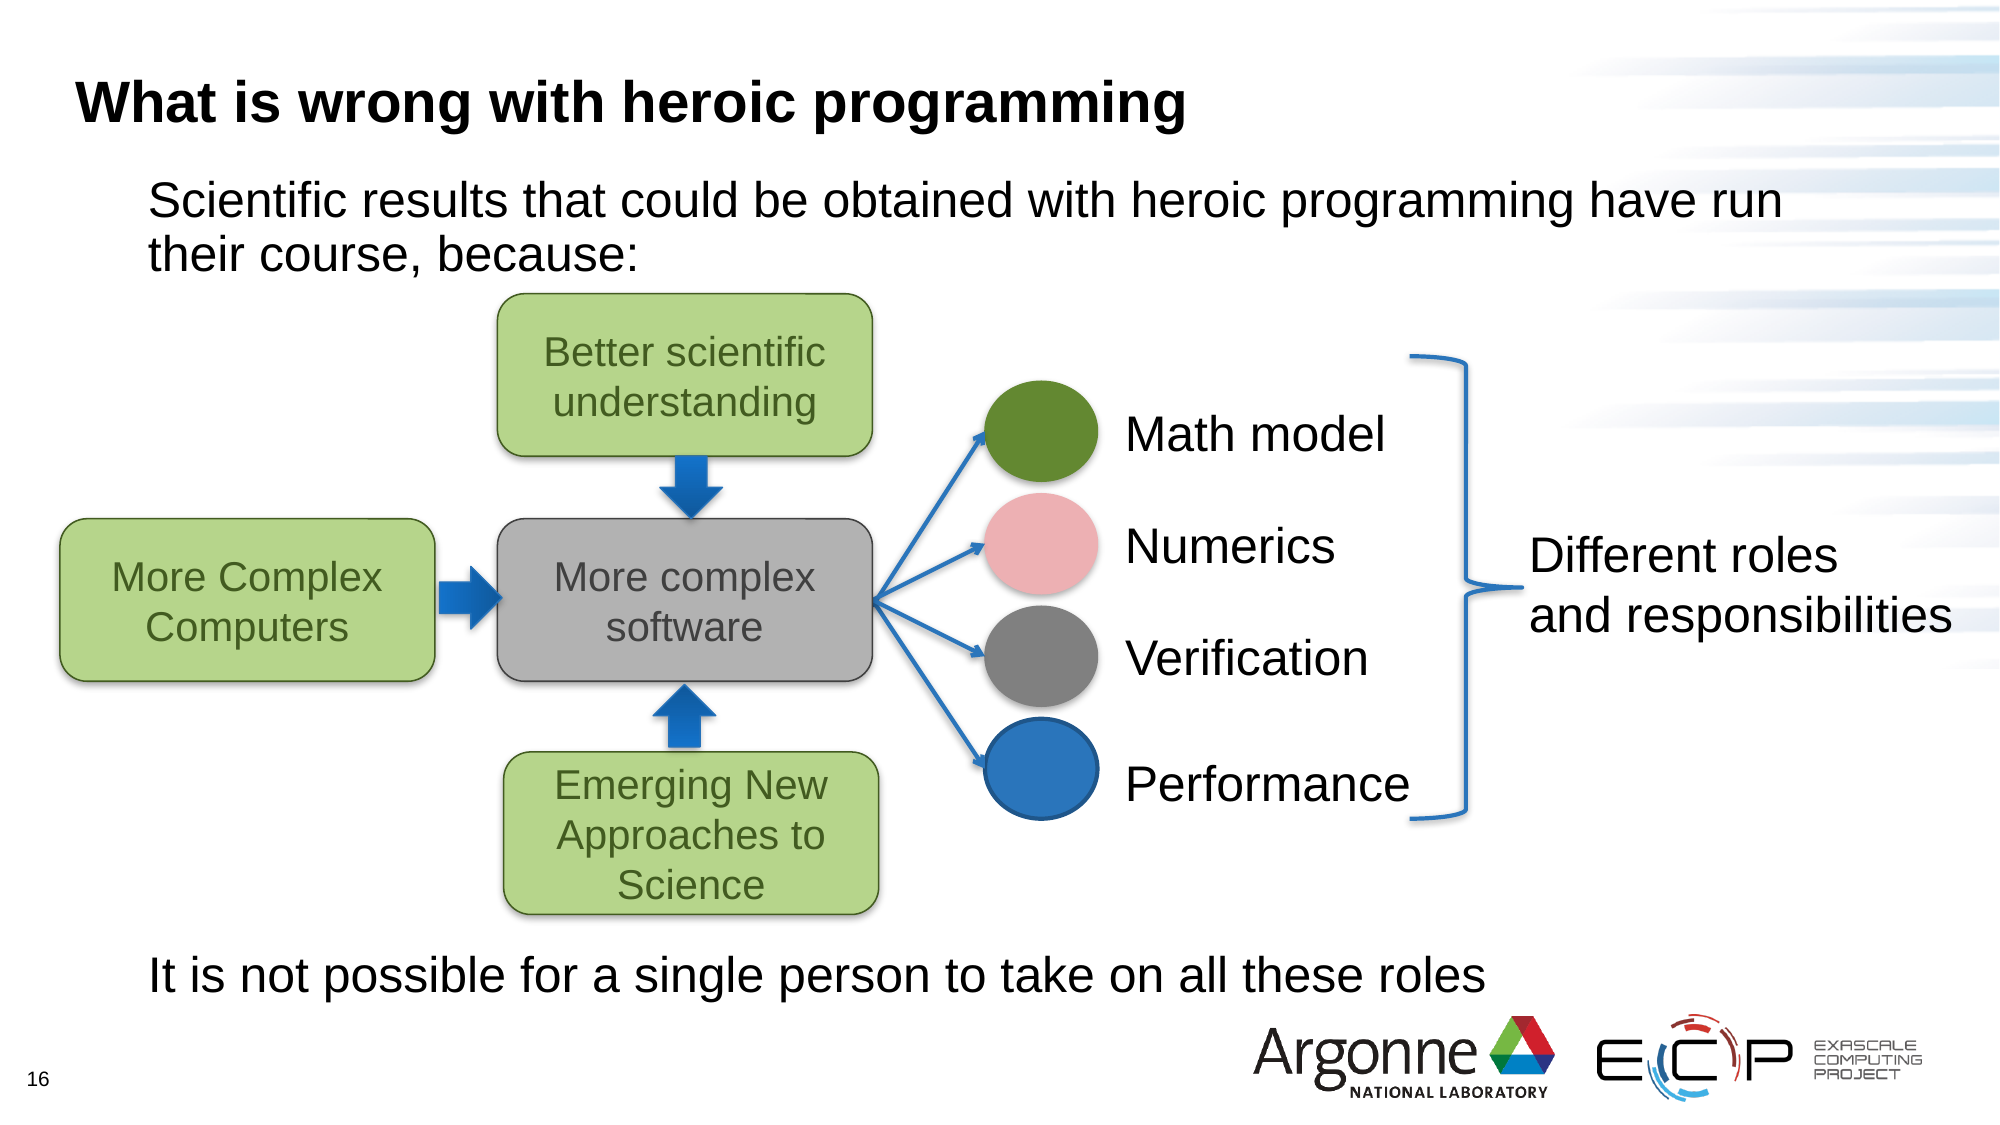

# What is wrong with heroic programming
Scientific results that could be obtained with heroic programming have run their course, because:

It is not possible for a single person to take on all these roles
Better scientific understanding

Math model
Numerics
Verification
Performance

More complex software
More Complex Computers

Emerging New Approaches to Science
Different roles
and responsibilities